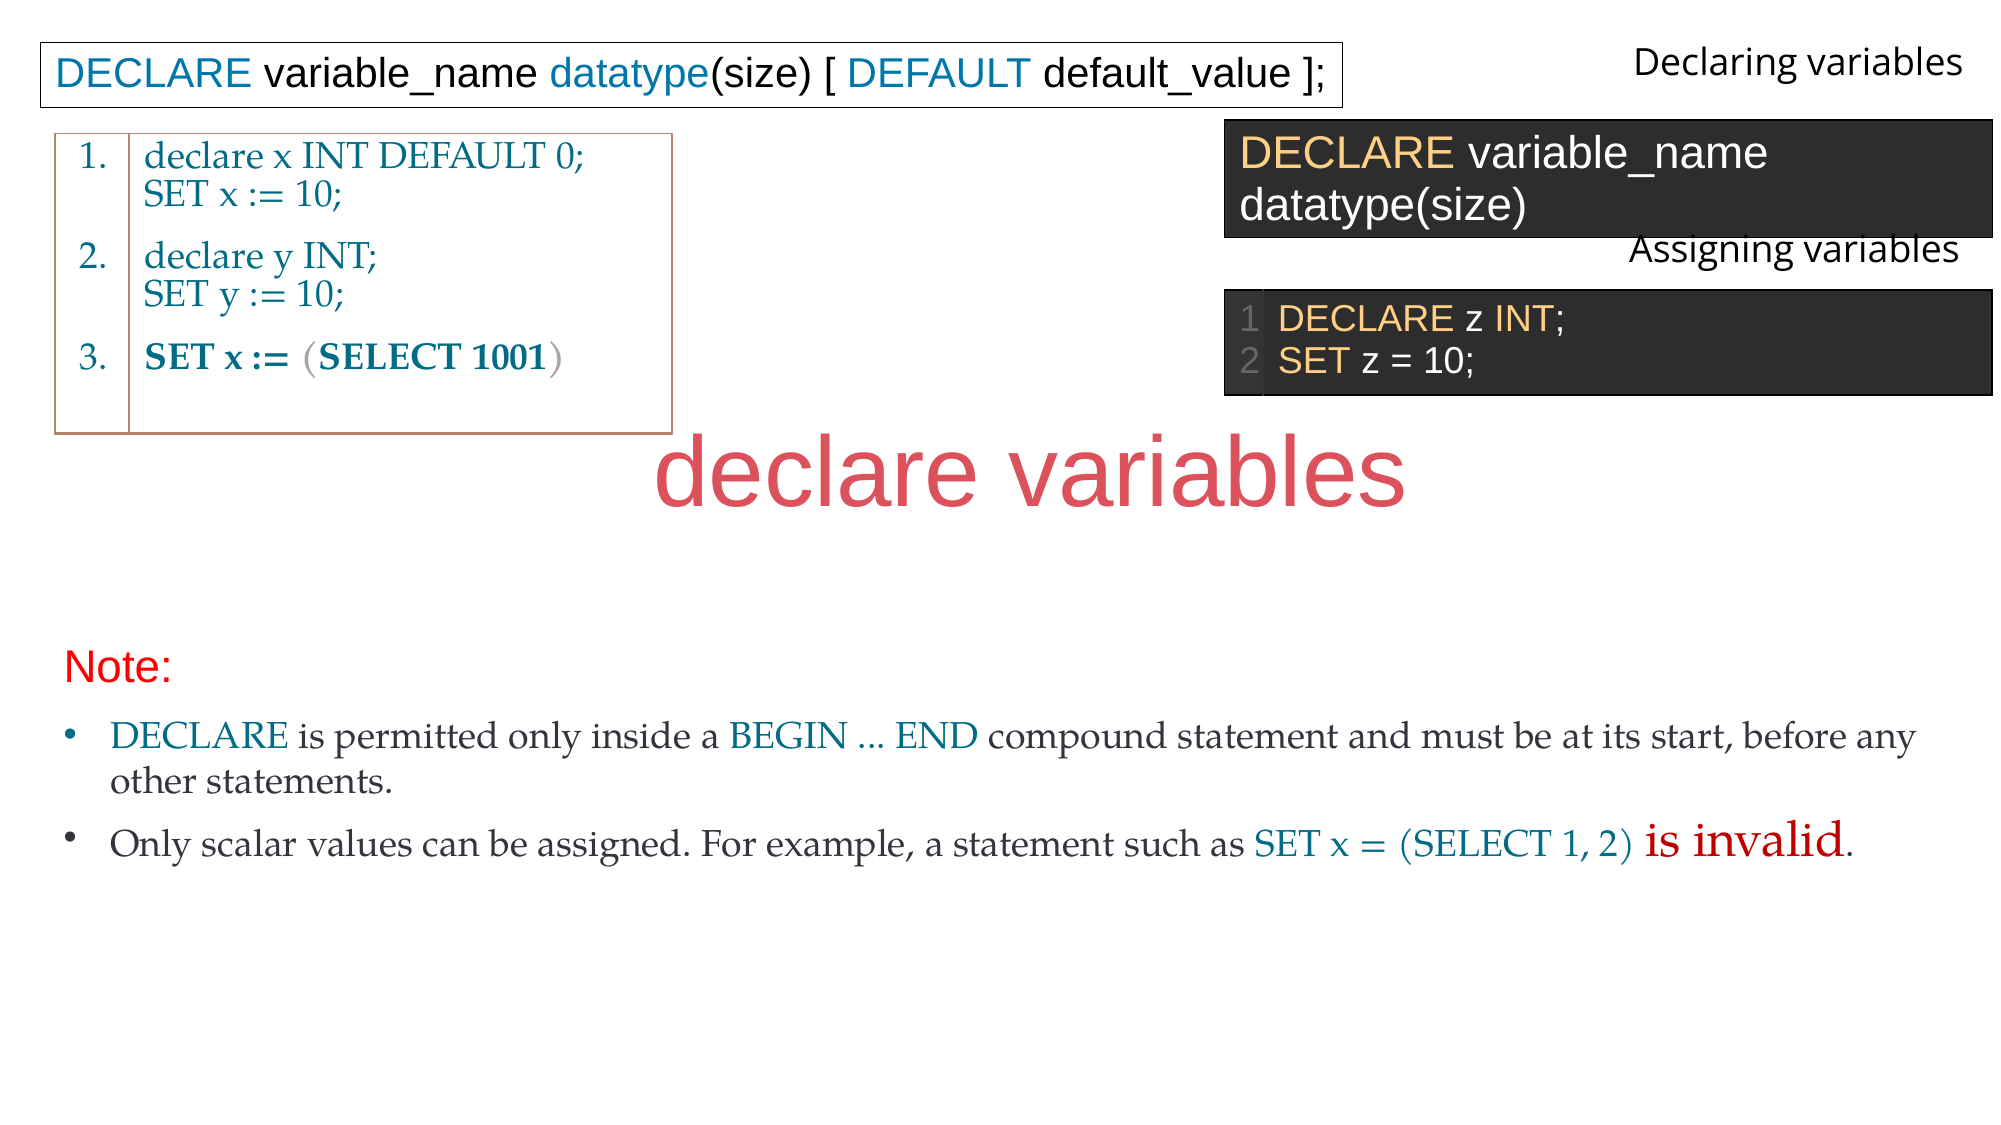

Declaring variables
| DECLARE variable\_name datatype(size) [ DEFAULT default\_value ]; |
| --- |
| DECLARE variable\_name datatype(size) |
| --- |
| 1. 2. 3. | declare x INT DEFAULT 0; SET x := 10; declare y INT; SET y := 10; SET x := (SELECT 1001) |
| --- | --- |
Assigning variables
| 1 2 | DECLARE z INT; SET z = 10; |
| --- | --- |
declare variables
Note:

DECLARE is permitted only inside a BEGIN ... END compound statement and must be at its start, before any other statements.

Only scalar values can be assigned. For example, a statement such as SET x = (SELECT 1, 2) is invalid.